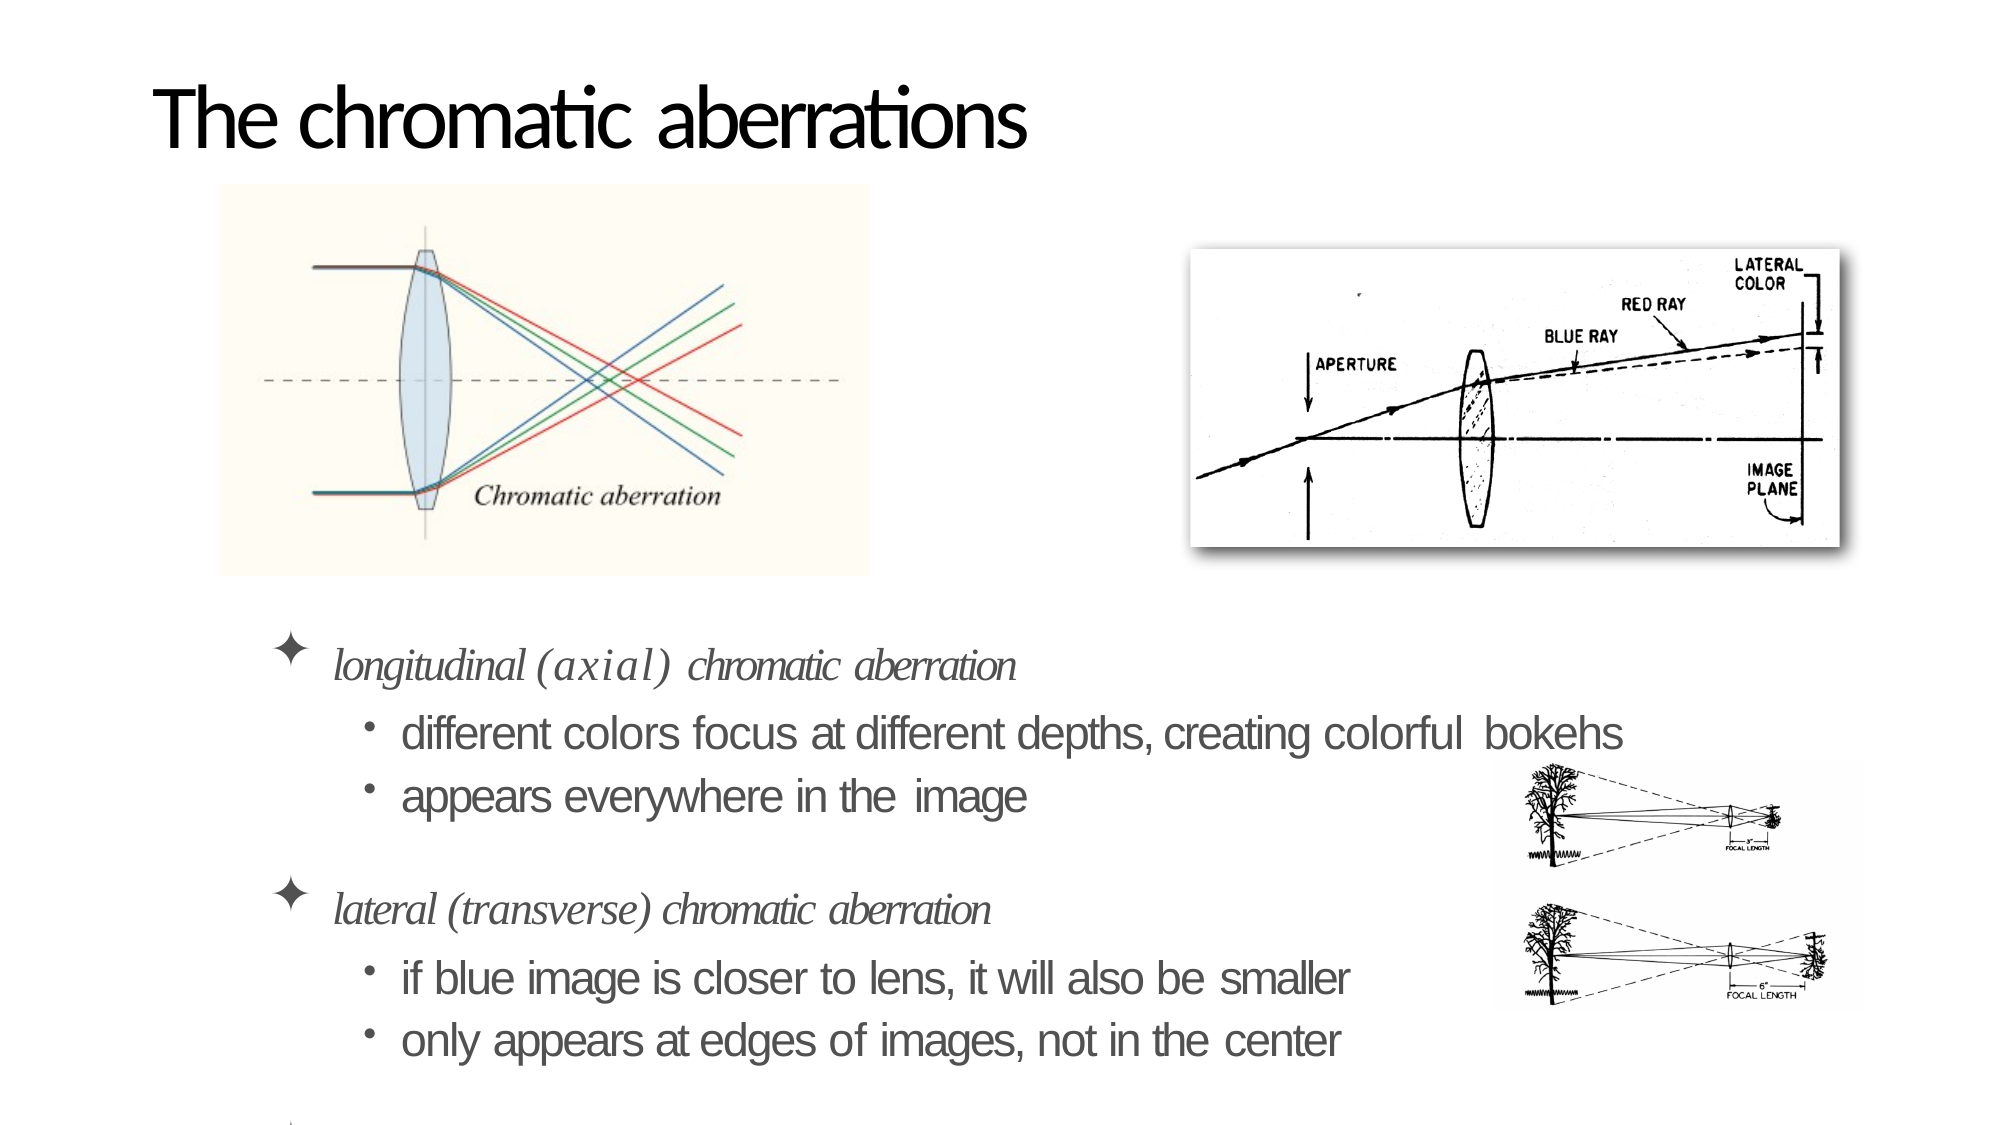

# The chromatic aberrations

longitudinal (axial) chromatic aberration
different colors focus at different depths, creating colorful bokehs
appears everywhere in the image
lateral (transverse) chromatic aberration
if blue image is closer to lens, it will also be smaller
only appears at edges of images, not in the center
can reduce longitudinal by closing down the aperture